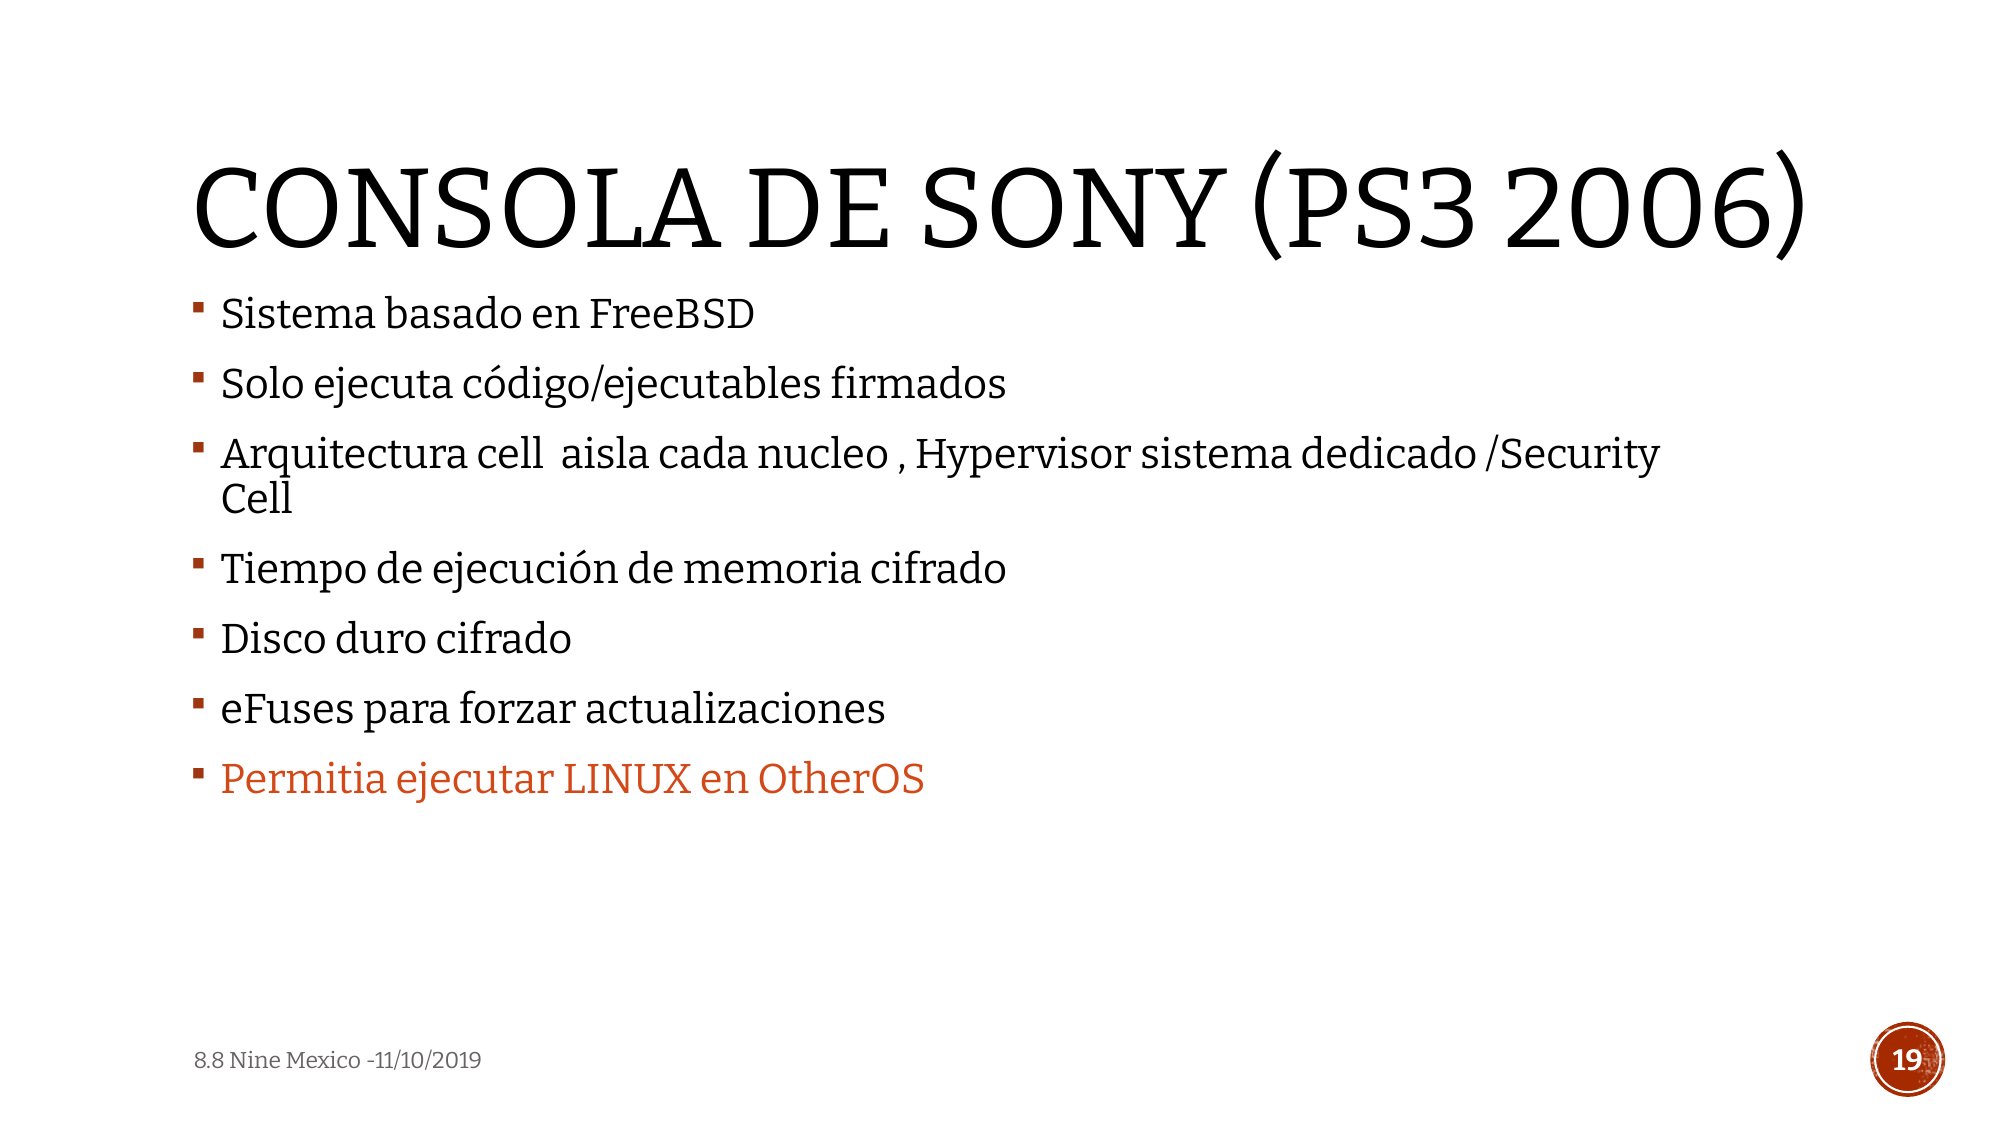

# Consola de Sony (PS3 2006)
Sistema basado en FreeBSD
Solo ejecuta código/ejecutables firmados
Arquitectura cell  aisla cada nucleo , Hypervisor sistema dedicado /Security Cell
Tiempo de ejecución de memoria cifrado
Disco duro cifrado
eFuses para forzar actualizaciones
Permitia ejecutar LINUX en OtherOS

8.8 Nine Mexico -11/10/2019
19